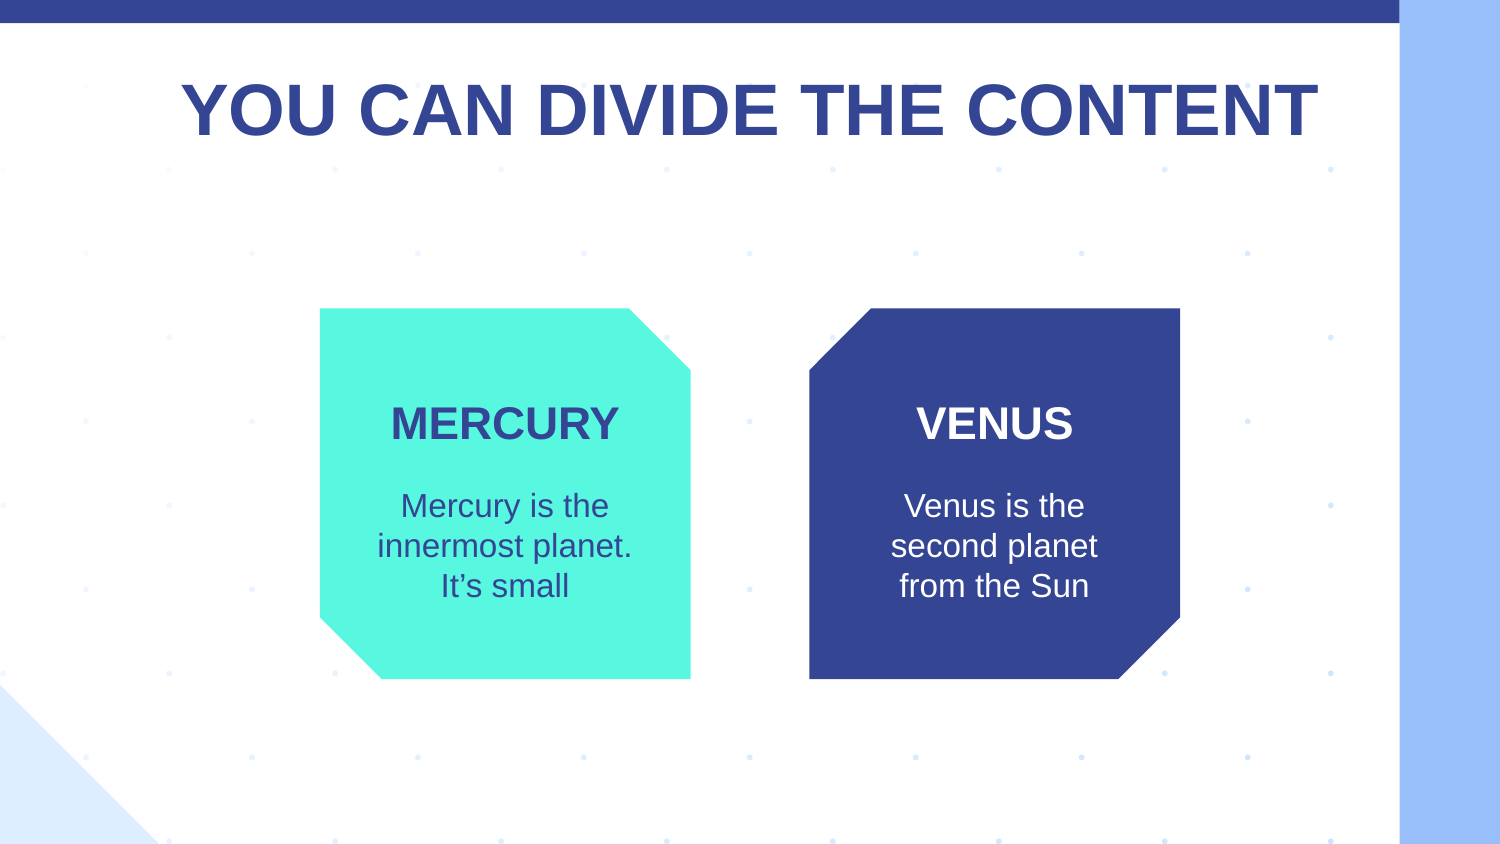

YOU CAN DIVIDE THE CONTENT

# MERCURY
VENUS
Mercury is the innermost planet. It’s small
Venus is the second planet from the Sun